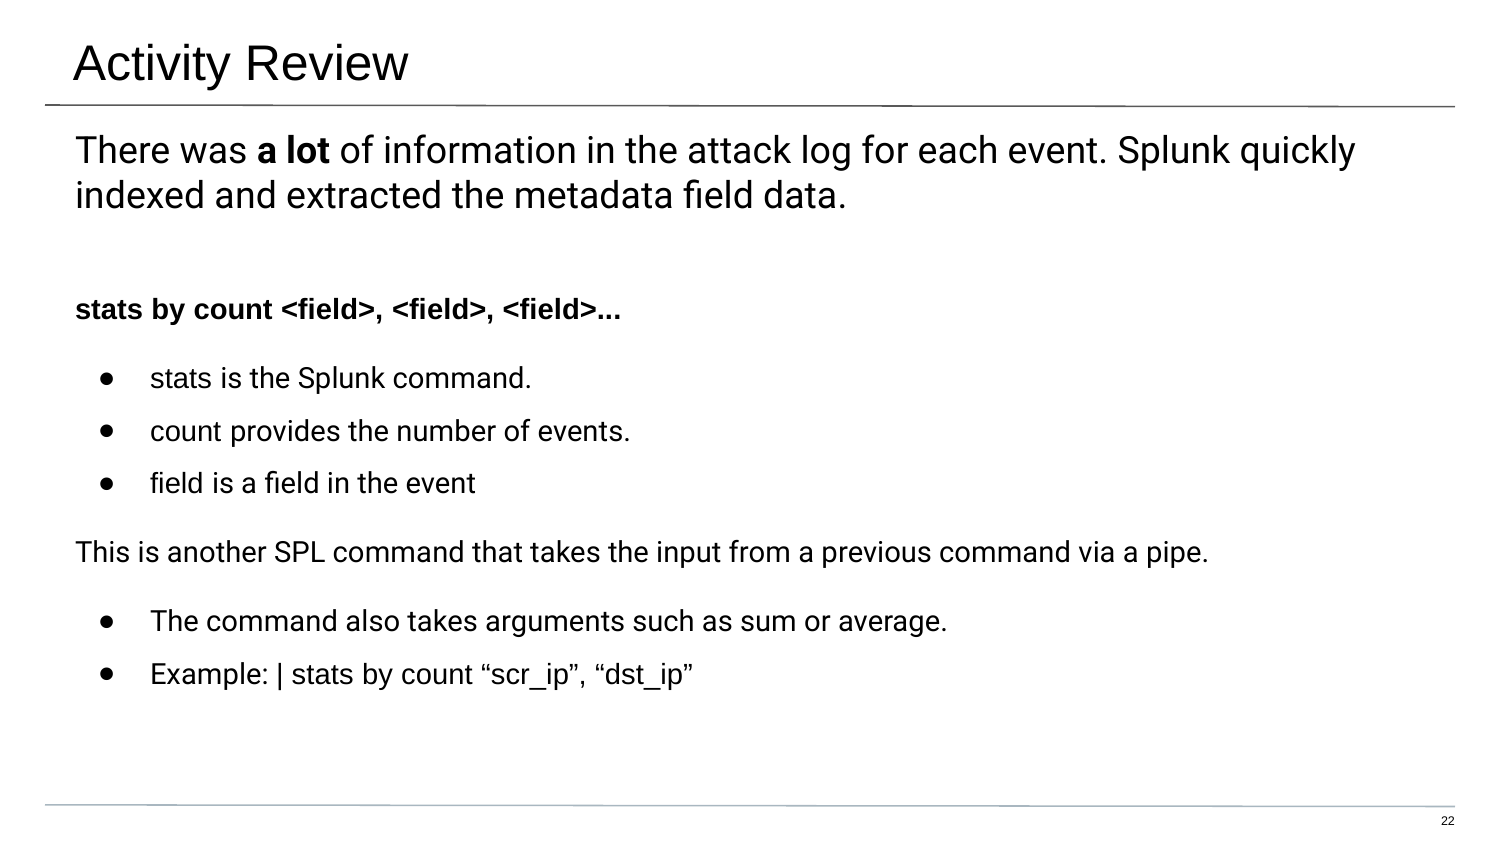

# Activity Review
There was a lot of information in the attack log for each event. Splunk quickly indexed and extracted the metadata field data.

stats by count <field>, <field>, <field>...
stats is the Splunk command.
count provides the number of events.
field is a field in the event
This is another SPL command that takes the input from a previous command via a pipe.
The command also takes arguments such as sum or average.
Example: | stats by count “scr_ip”, “dst_ip”

22